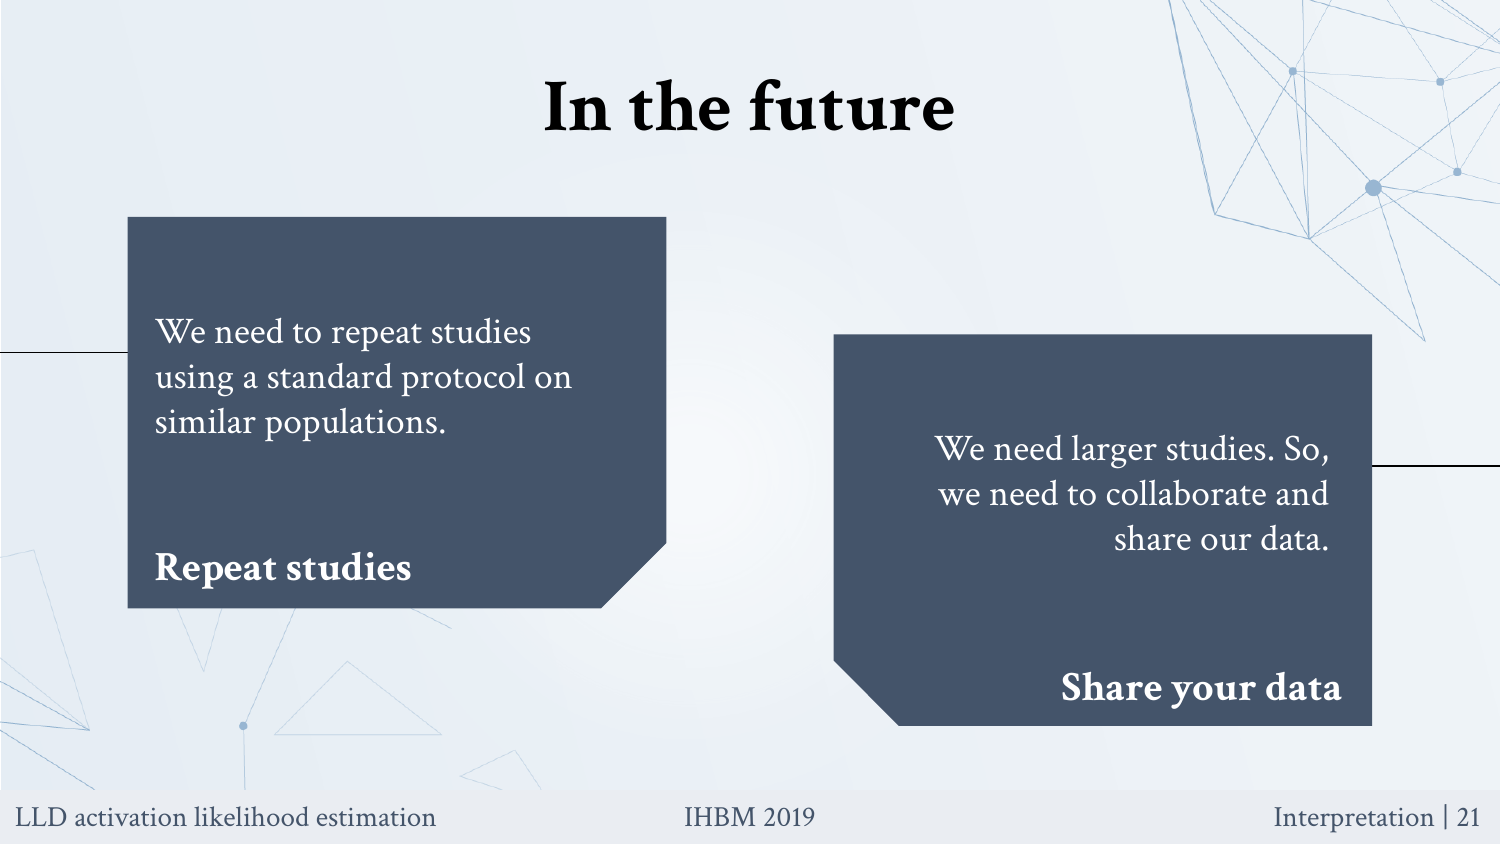

# In the future

We need to repeat studies using a standard protocol on similar populations.
We need larger studies. So, we need to collaborate and share our data.
Repeat studies
Share your data

IHBM 2019
Interpretation | 21
LLD activation likelihood estimation